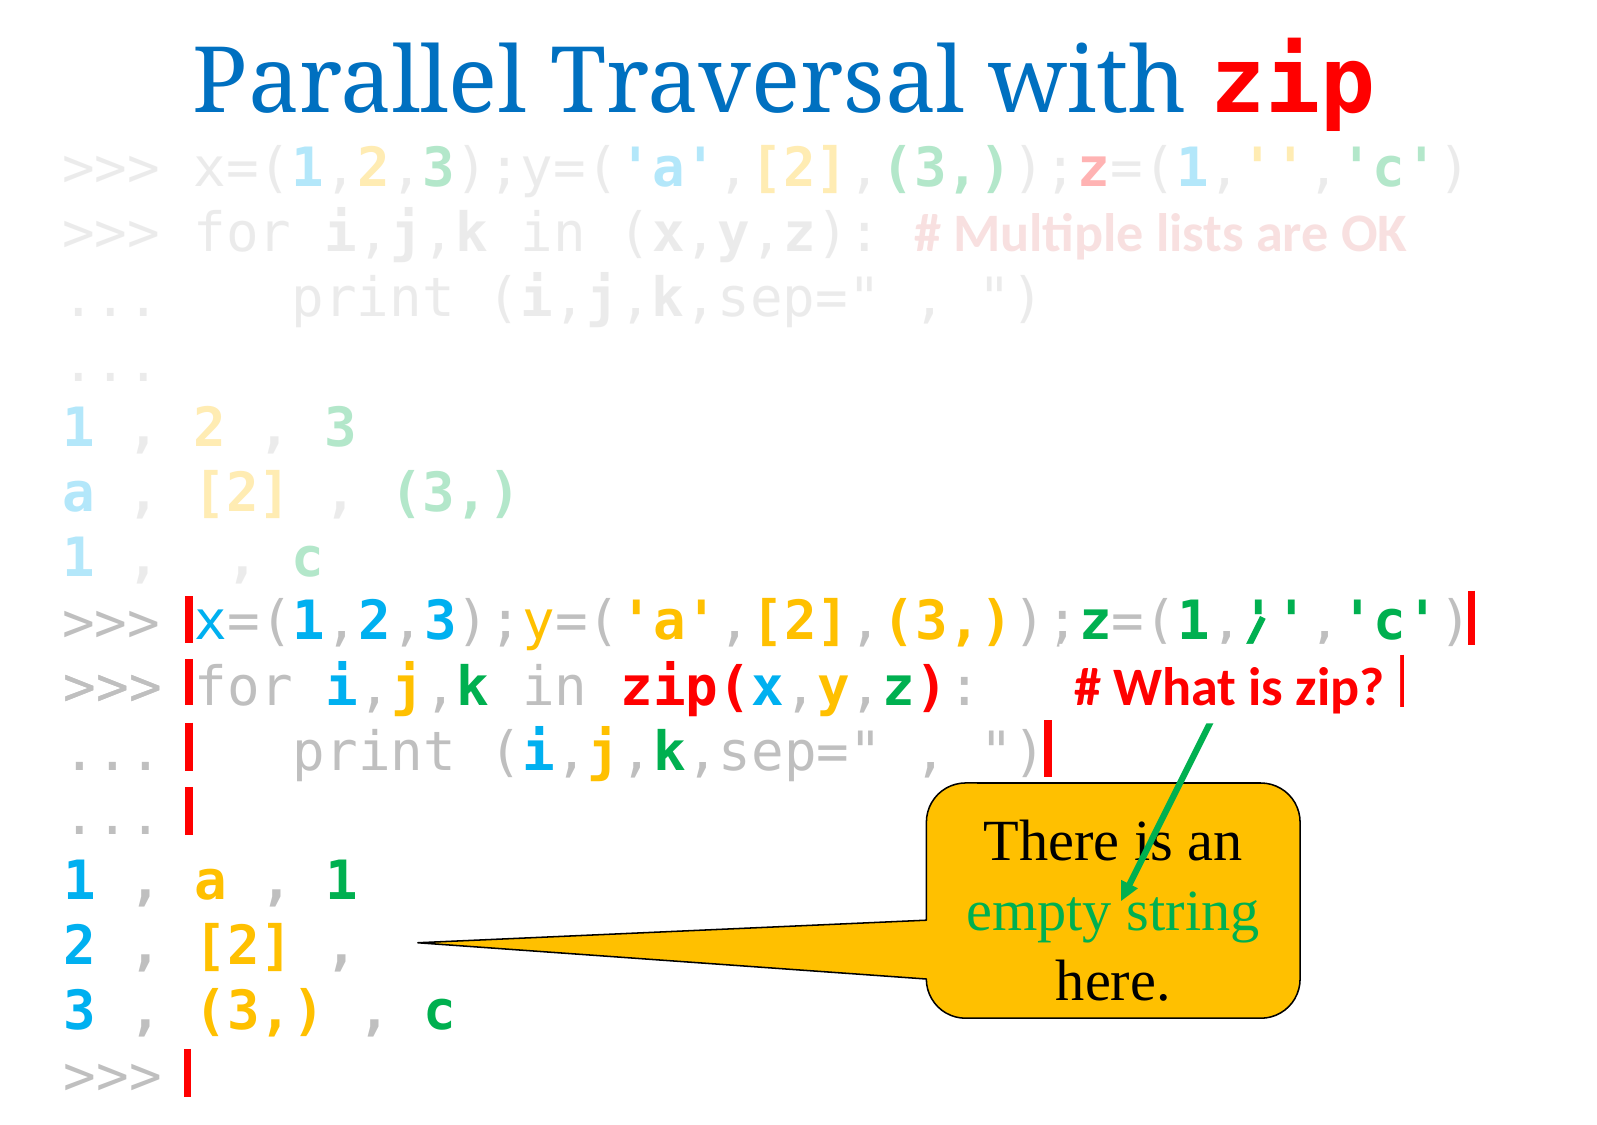

Parallel Traversal
Parallel Traversal with zip
>>> x=(1,2,3);y=('a',[2],(3,));z=(1,'','c')
>>> for i,j,k in (x,y,z): # Multiple lists are OK
...    print (i,j,k,sep=" , ")
...
1 , 2 , 3
a , [2] , (3,)
1 ,  , c
>>>

>>> x=(1,2,3);y=('a',[2],(3,));z=(1,'','c')
>>> for i,j,k in zip(x,y,z):   # What is zip? ______
...    print (i,j,k,sep=" , ")

>>>
...
...
1 , a , 1
2 , [2] ,
3 , (3,) , c
>>>
# What is zip?
There is an empty string here.